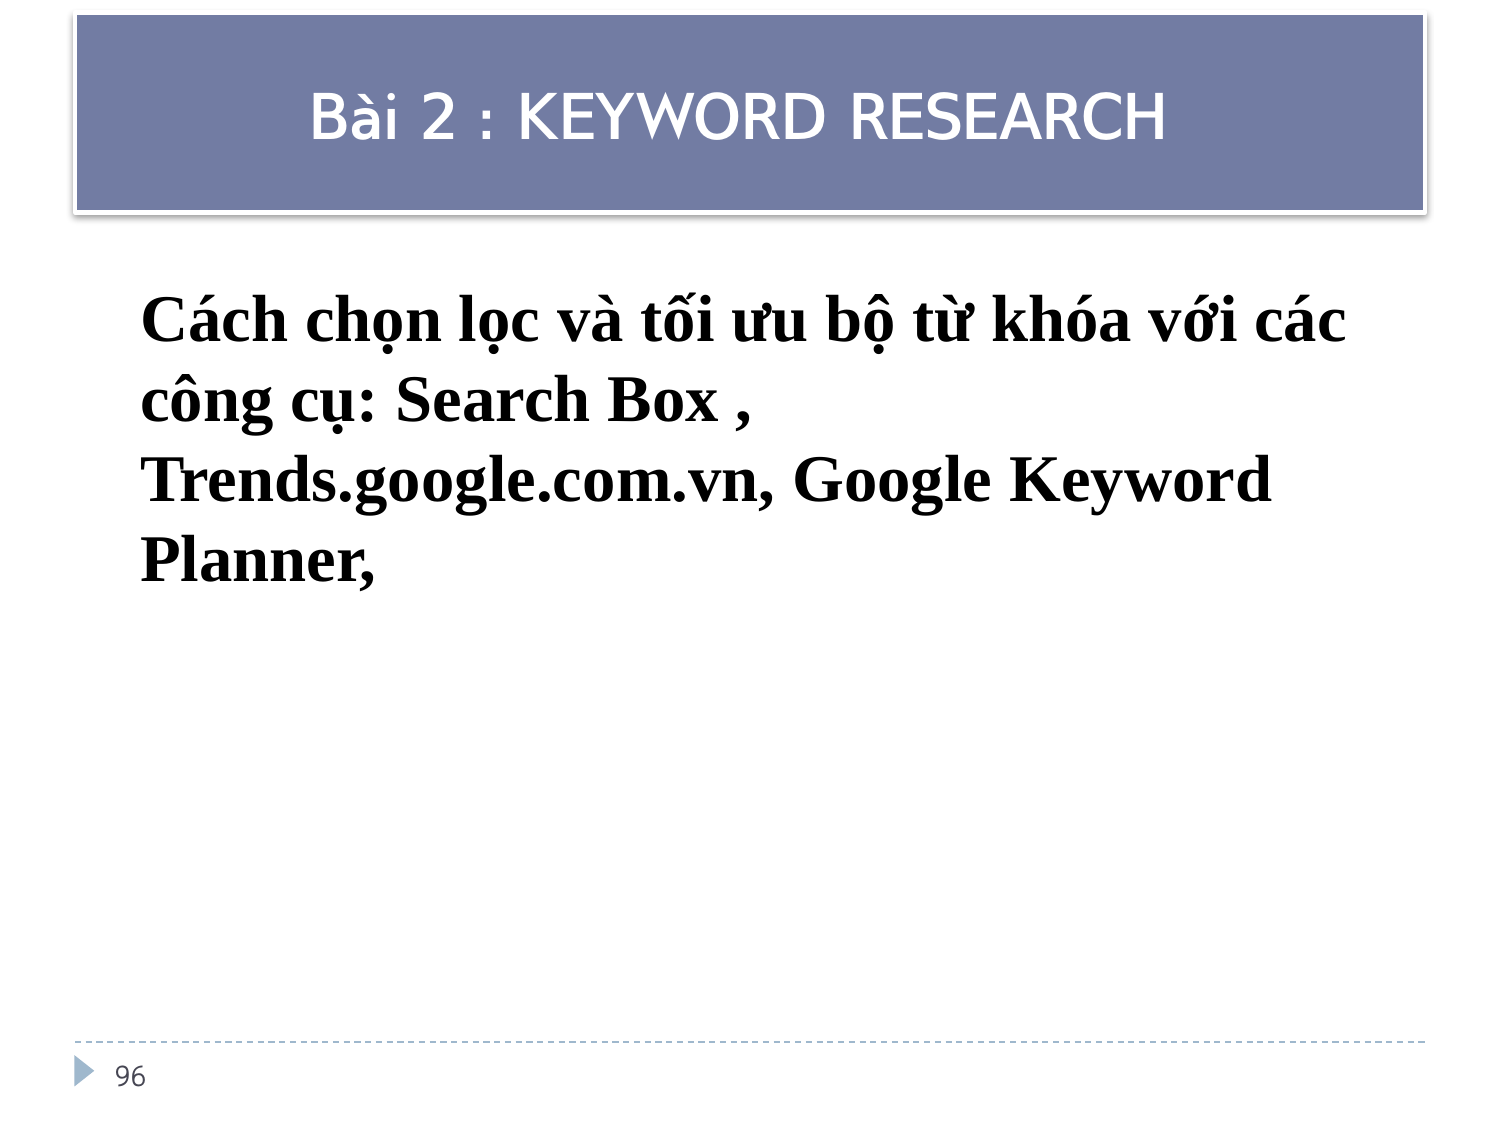

# Bài 2 : KEYWORD RESEARCH
Cách chọn lọc và tối ưu bộ từ khóa với các công cụ: Search Box , Trends.google.com.vn, Google Keyword Planner,
96